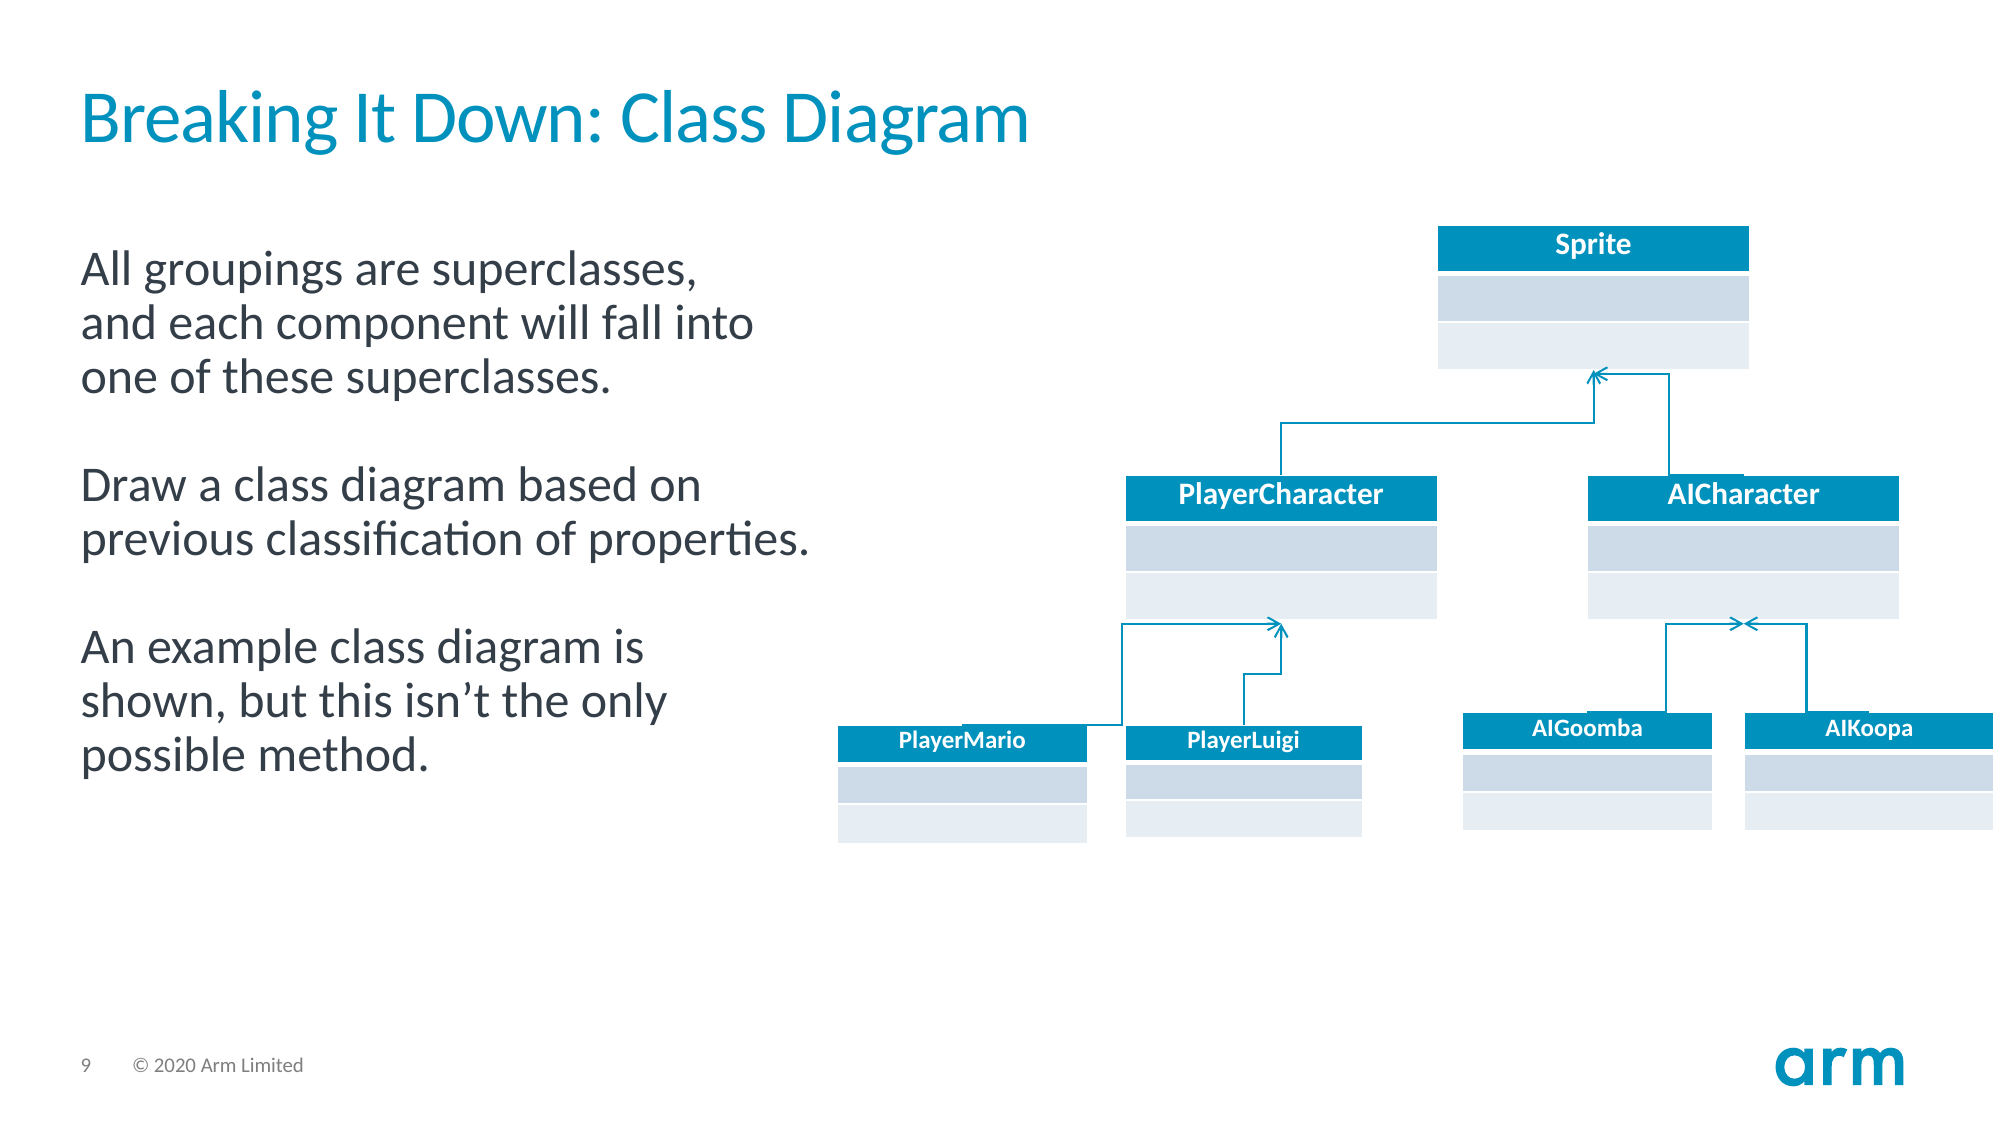

# Breaking It Down: Class Diagram
| Sprite |
| --- |
|  |
|  |
All groupings are superclasses,
and each component will fall into
one of these superclasses.
Draw a class diagram based on
previous classification of properties.
An example class diagram is
shown, but this isn’t the only
possible method.

| PlayerCharacter |
| --- |
|  |
|  |
| AICharacter |
| --- |
|  |
|  |
| AIGoomba |
| --- |
|  |
|  |
| AIKoopa |
| --- |
|  |
|  |
| PlayerMario |
| --- |
|  |
|  |
| PlayerLuigi |
| --- |
|  |
|  |